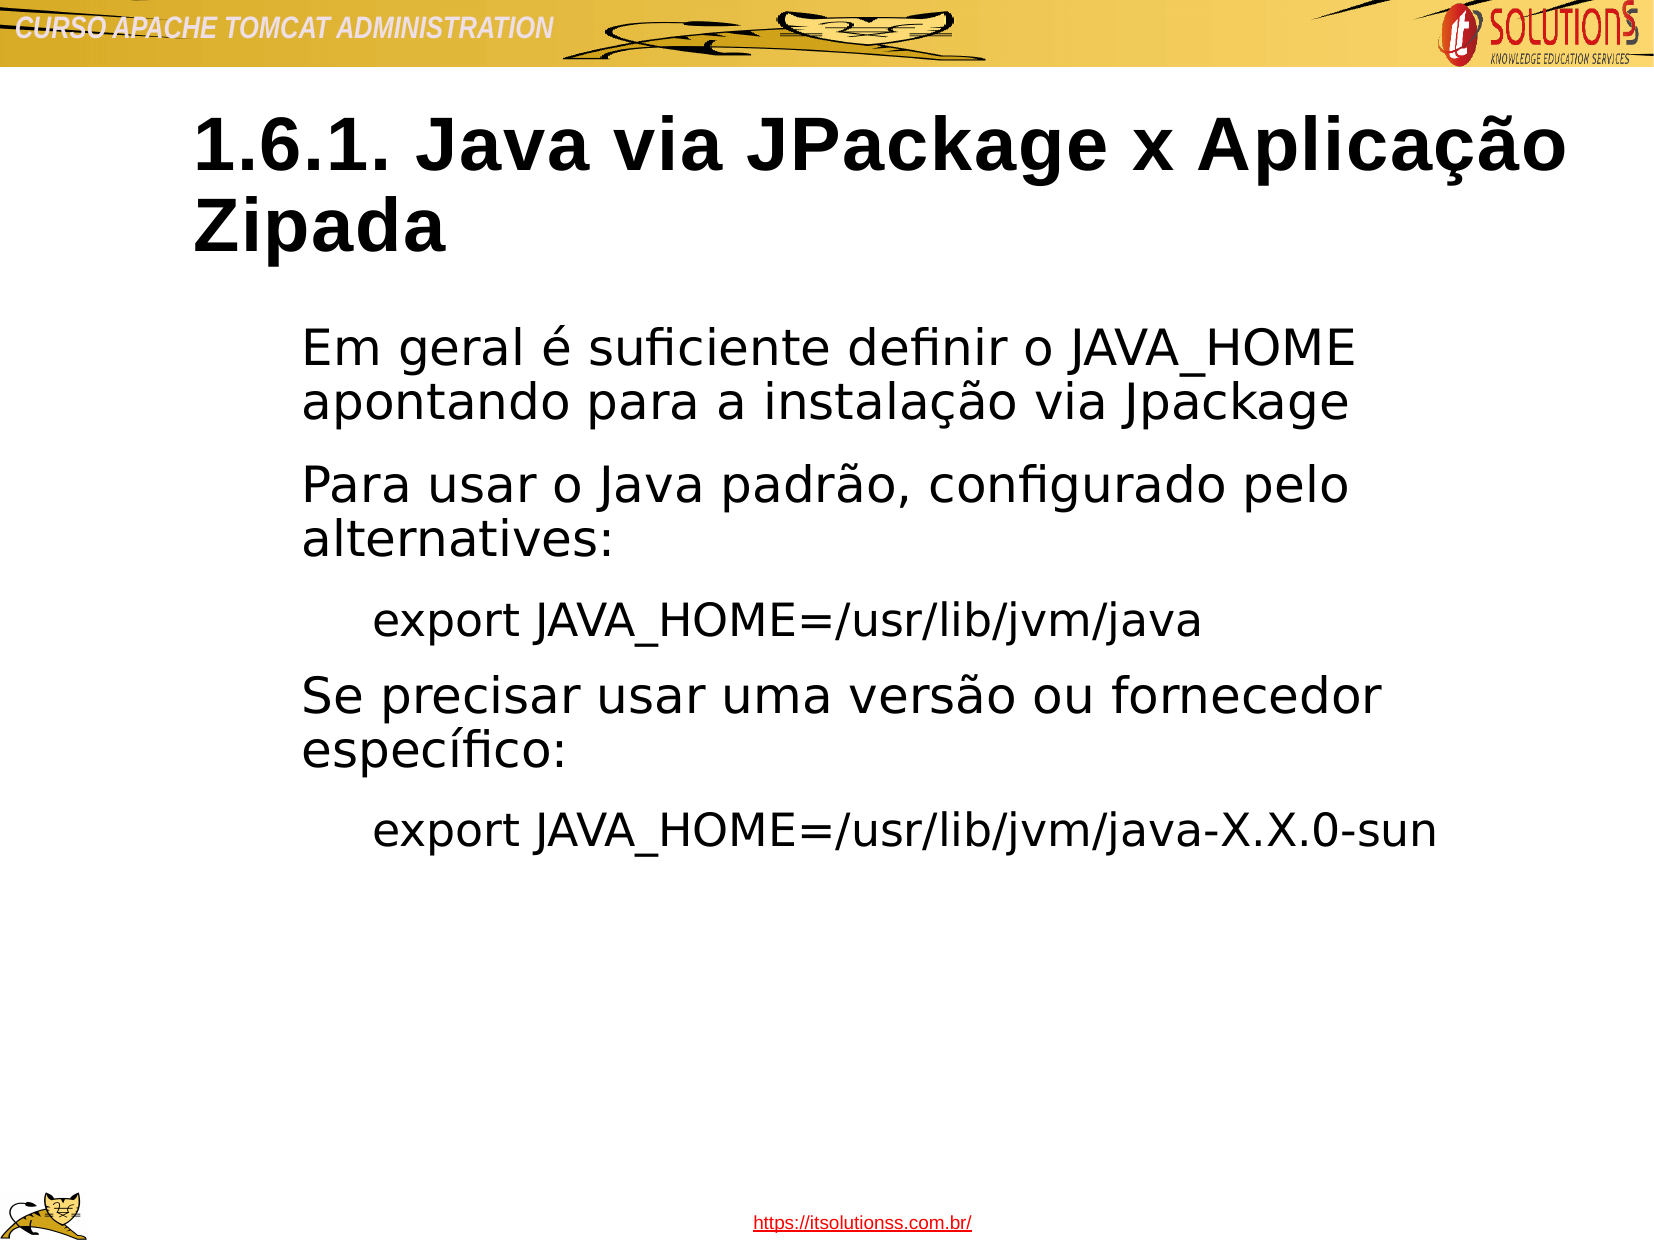

1.6.1. Java via JPackage x Aplicação Zipada
Em geral é suficiente definir o JAVA_HOME apontando para a instalação via Jpackage
Para usar o Java padrão, configurado pelo alternatives:
export JAVA_HOME=/usr/lib/jvm/java
Se precisar usar uma versão ou fornecedor específico:
export JAVA_HOME=/usr/lib/jvm/java-X.X.0-sun